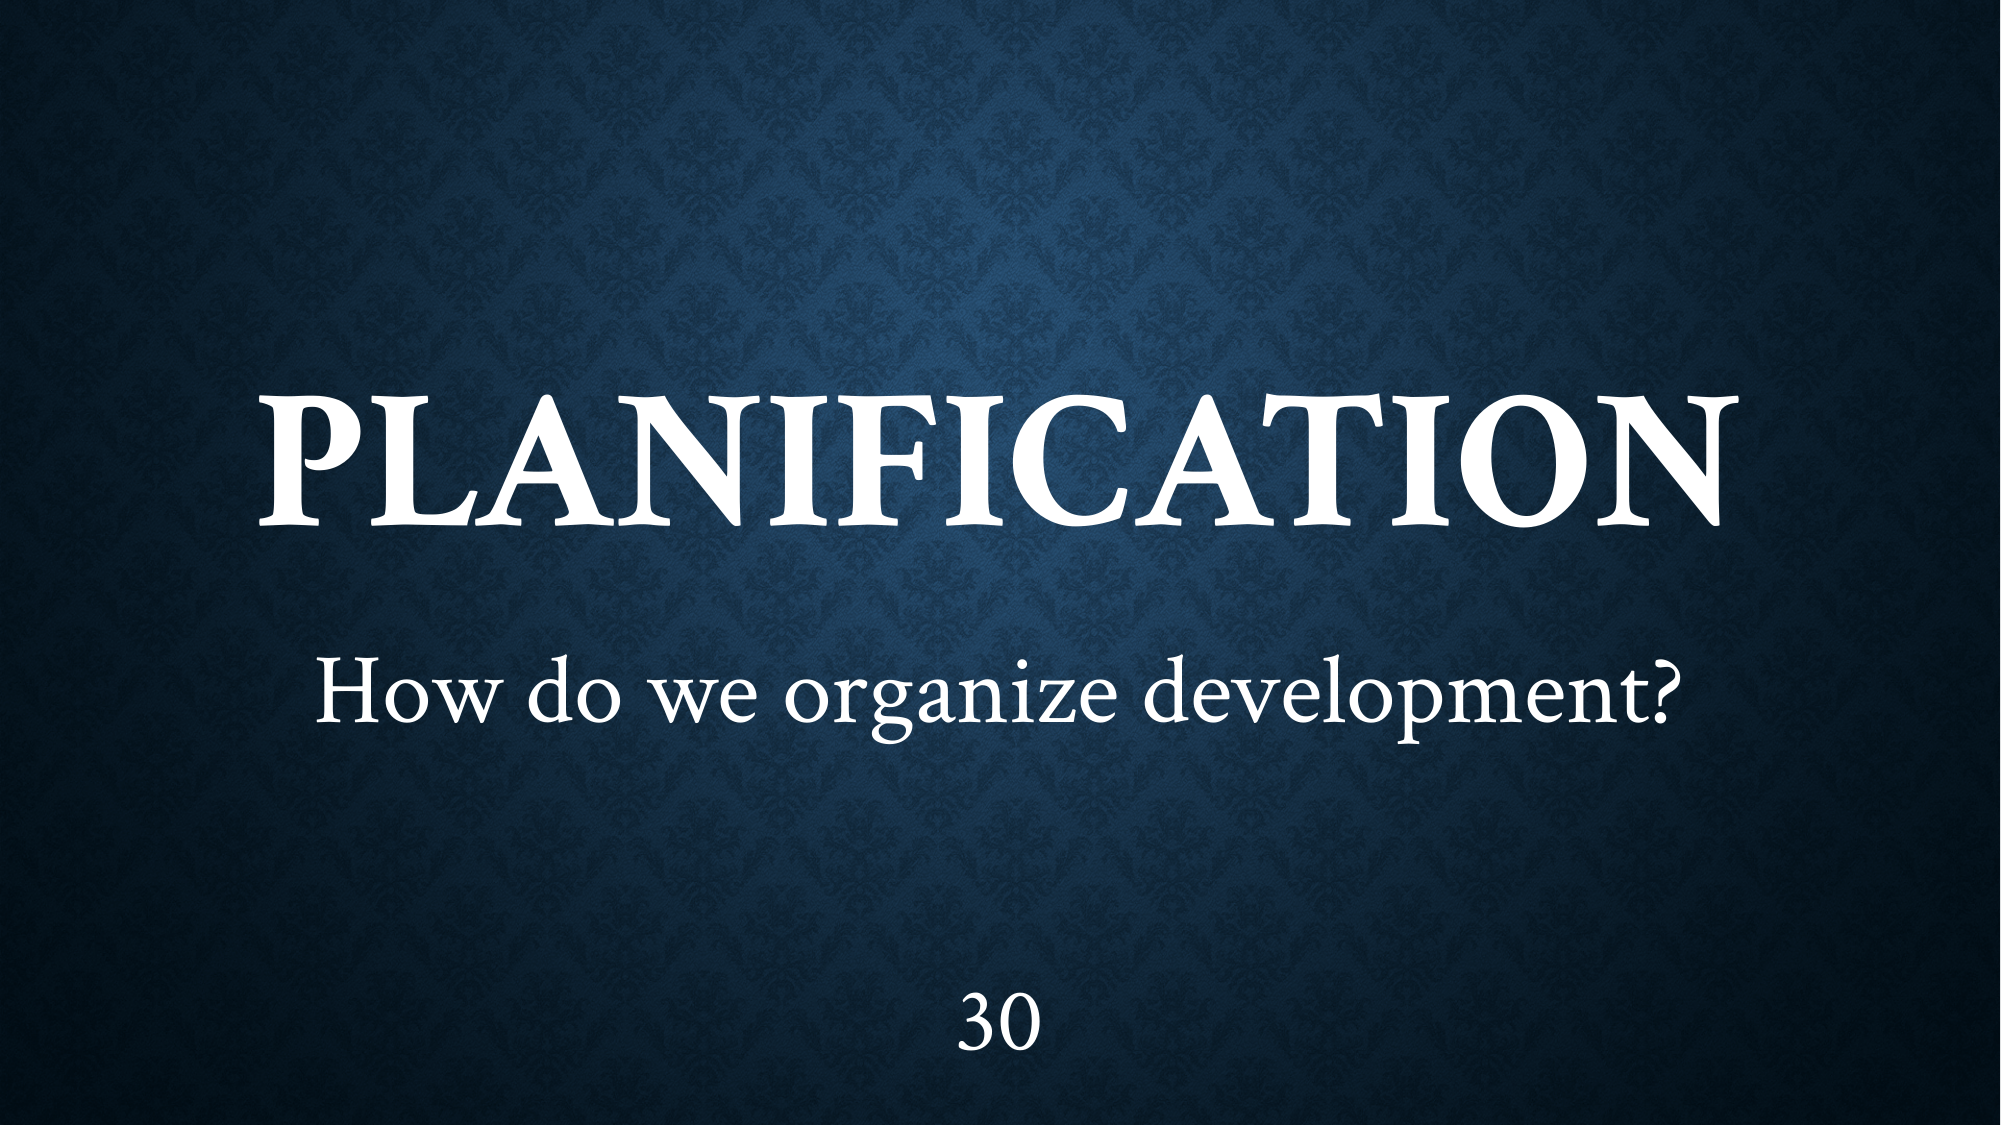

# PLANIFICATION
How do we organize development?
30